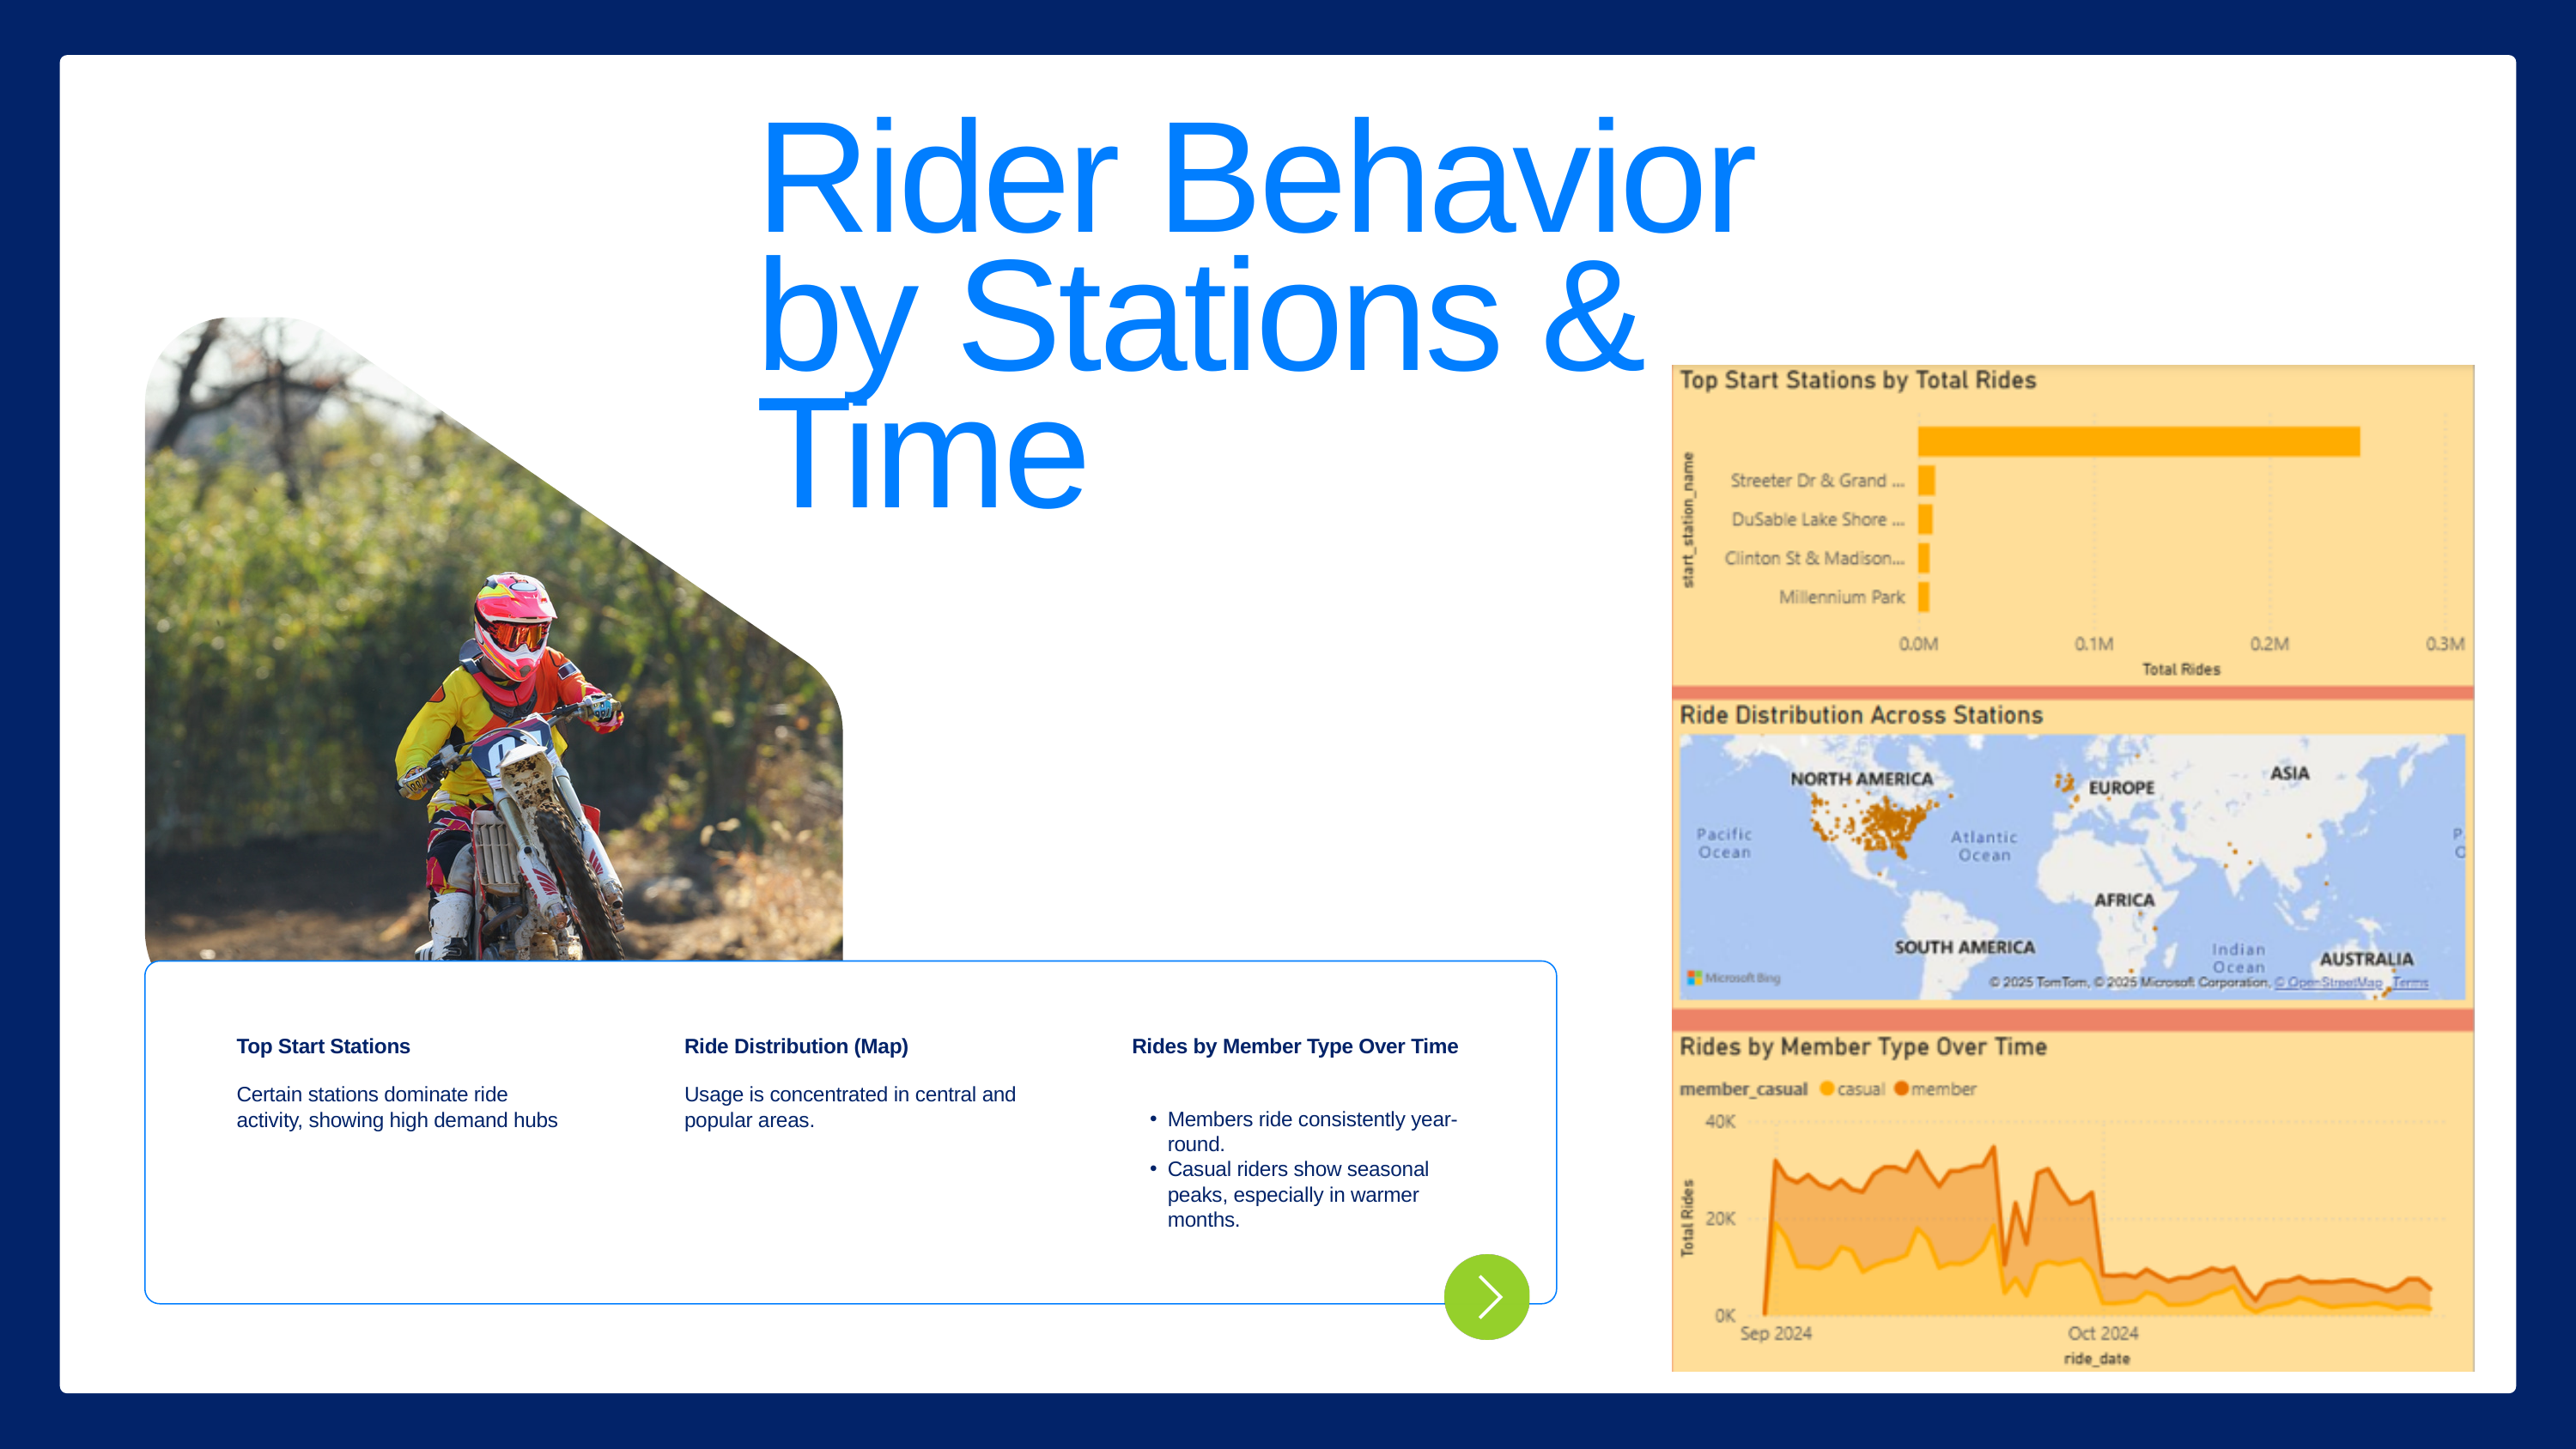

Rider Behavior by Stations & Time

Top Start Stations
Ride Distribution (Map)
Rides by Member Type Over Time
Certain stations dominate ride activity, showing high demand hubs
Usage is concentrated in central and popular areas.
Members ride consistently year-round.
Casual riders show seasonal peaks, especially in warmer months.